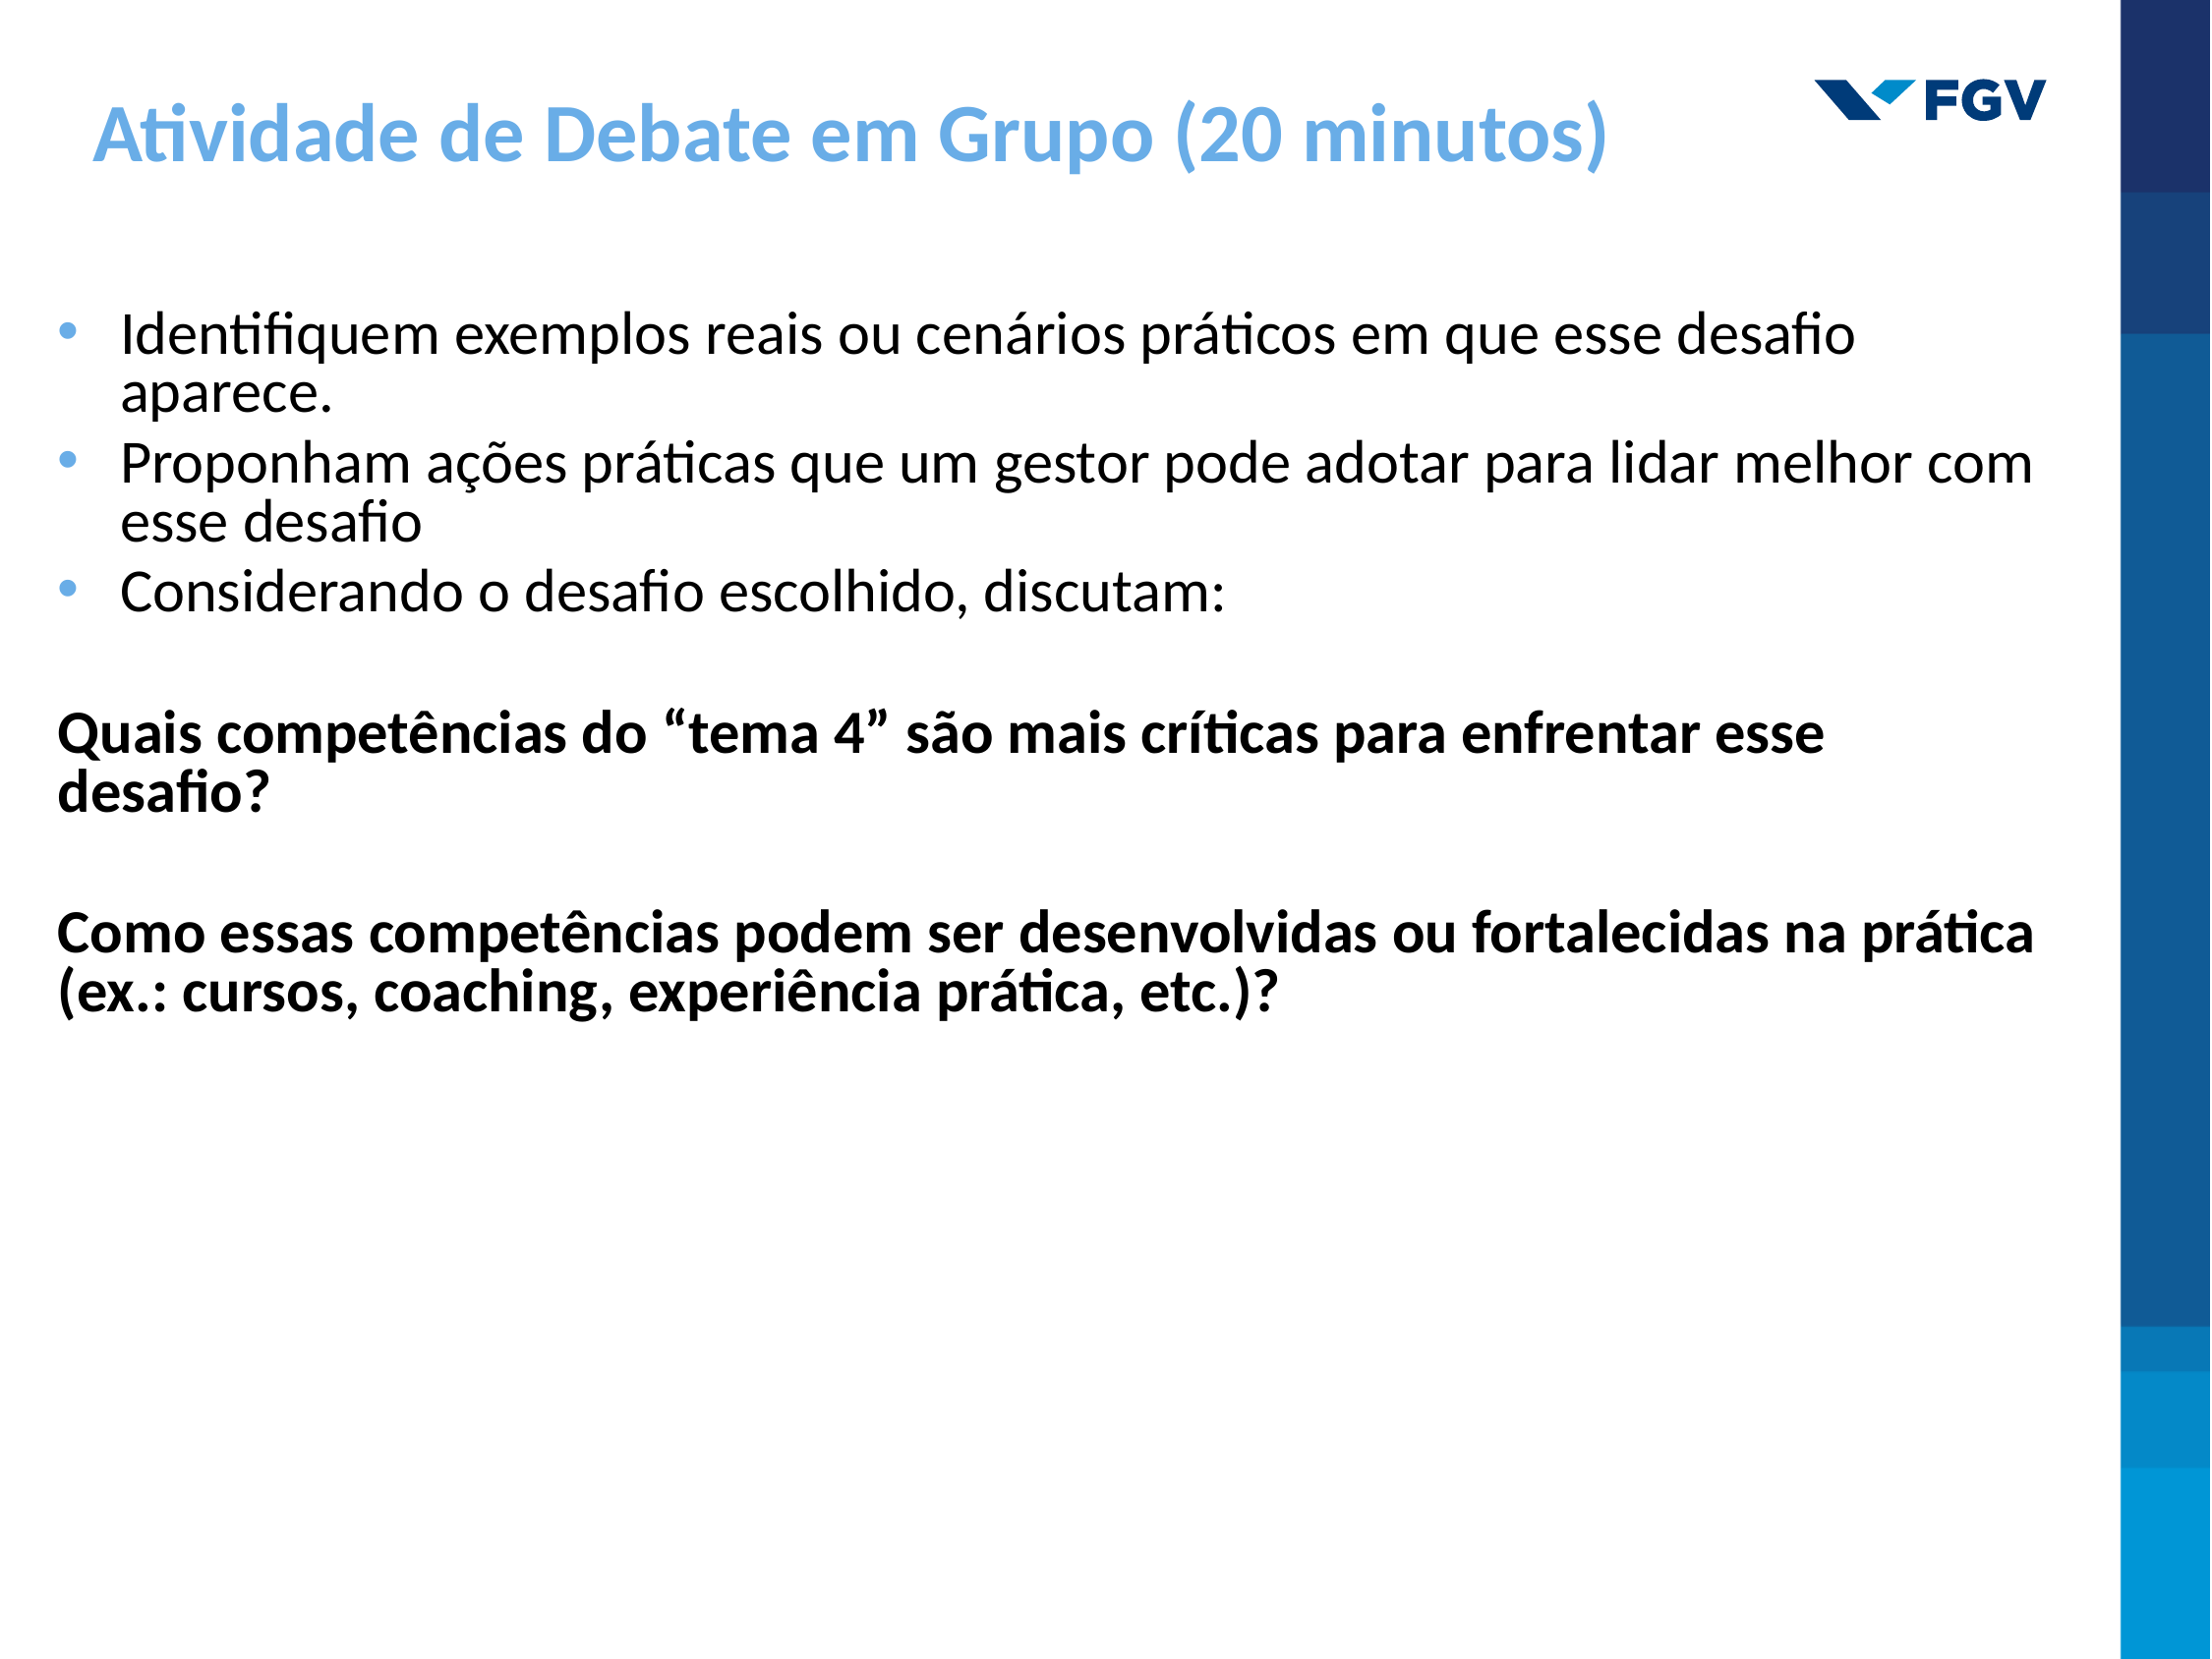

# Atividade de Debate em Grupo (20 minutos)
Identifiquem exemplos reais ou cenários práticos em que esse desafio aparece.
Proponham ações práticas que um gestor pode adotar para lidar melhor com esse desafio
Considerando o desafio escolhido, discutam:

Quais competências do “tema 4” são mais críticas para enfrentar esse desafio?

Como essas competências podem ser desenvolvidas ou fortalecidas na prática (ex.: cursos, coaching, experiência prática, etc.)?